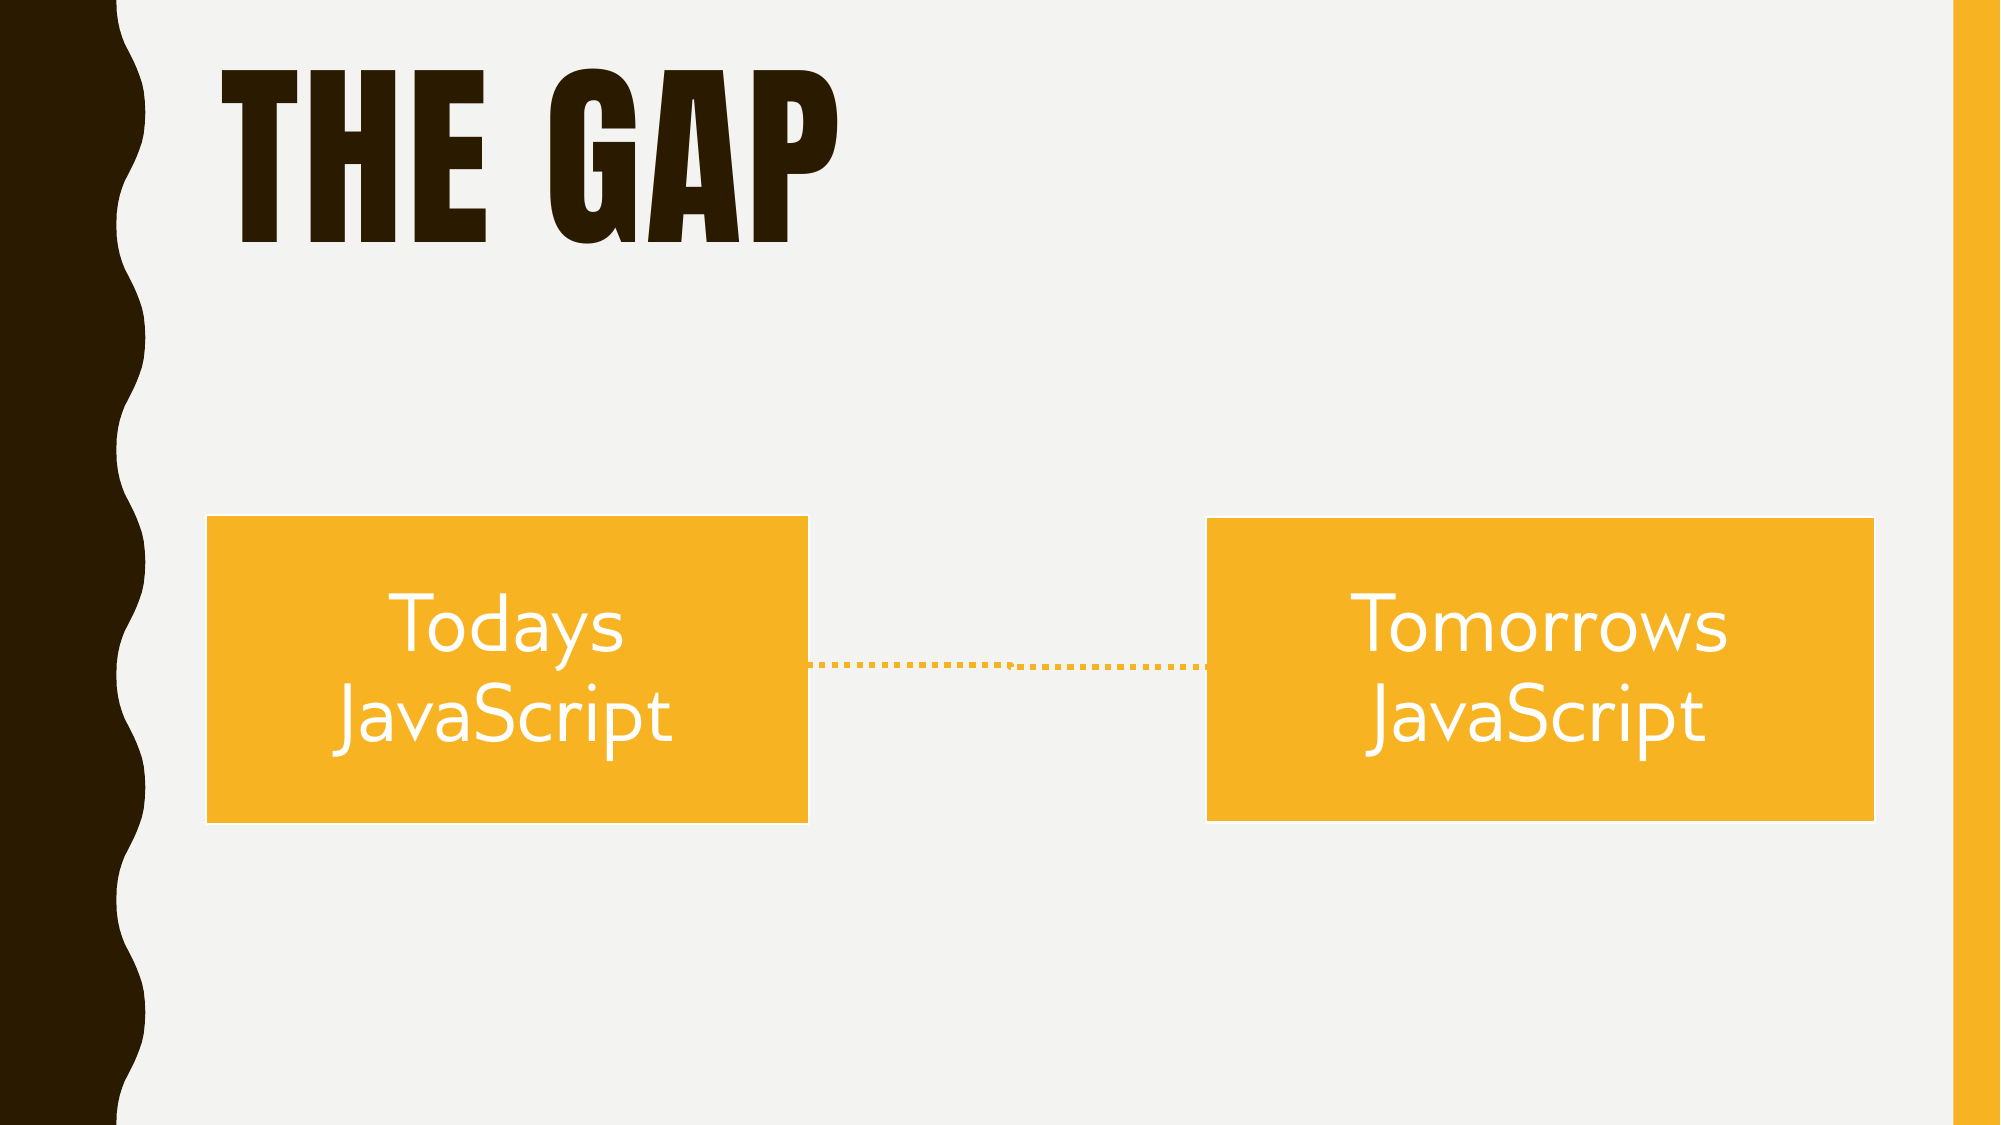

# The GAP
Todays JavaScript
Tomorrows JavaScript